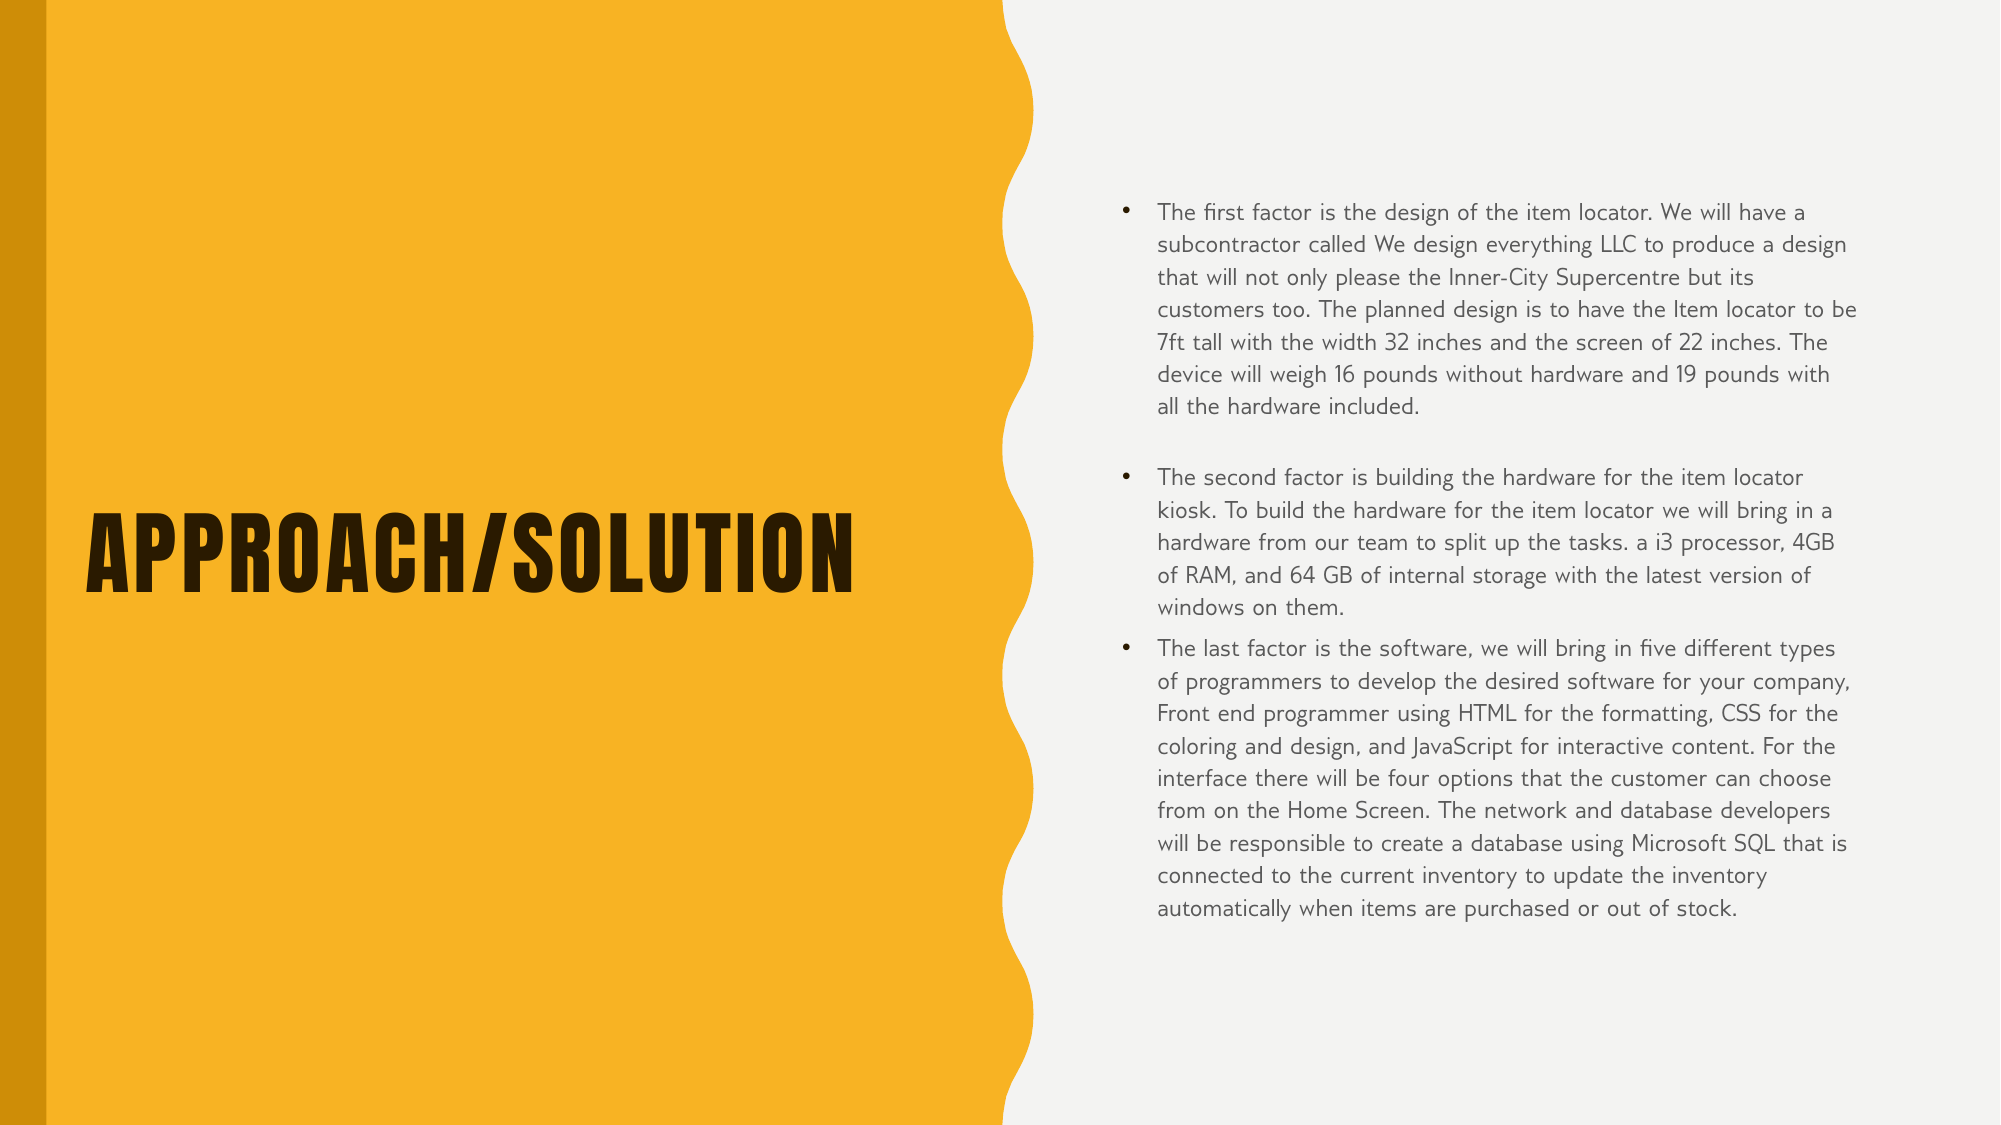

The first factor is the design of the item locator. We will have a subcontractor called We design everything LLC to produce a design that will not only please the Inner-City Supercentre but its customers too. The planned design is to have the Item locator to be 7ft tall with the width 32 inches and the screen of 22 inches. The device will weigh 16 pounds without hardware and 19 pounds with all the hardware included.
The second factor is building the hardware for the item locator kiosk. To build the hardware for the item locator we will bring in a hardware from our team to split up the tasks. a i3 processor, 4GB of RAM, and 64 GB of internal storage with the latest version of windows on them.
The last factor is the software, we will bring in five different types of programmers to develop the desired software for your company, Front end programmer using HTML for the formatting, CSS for the coloring and design, and JavaScript for interactive content. For the interface there will be four options that the customer can choose from on the Home Screen. The network and database developers will be responsible to create a database using Microsoft SQL that is connected to the current inventory to update the inventory automatically when items are purchased or out of stock.

# Approach/Solution